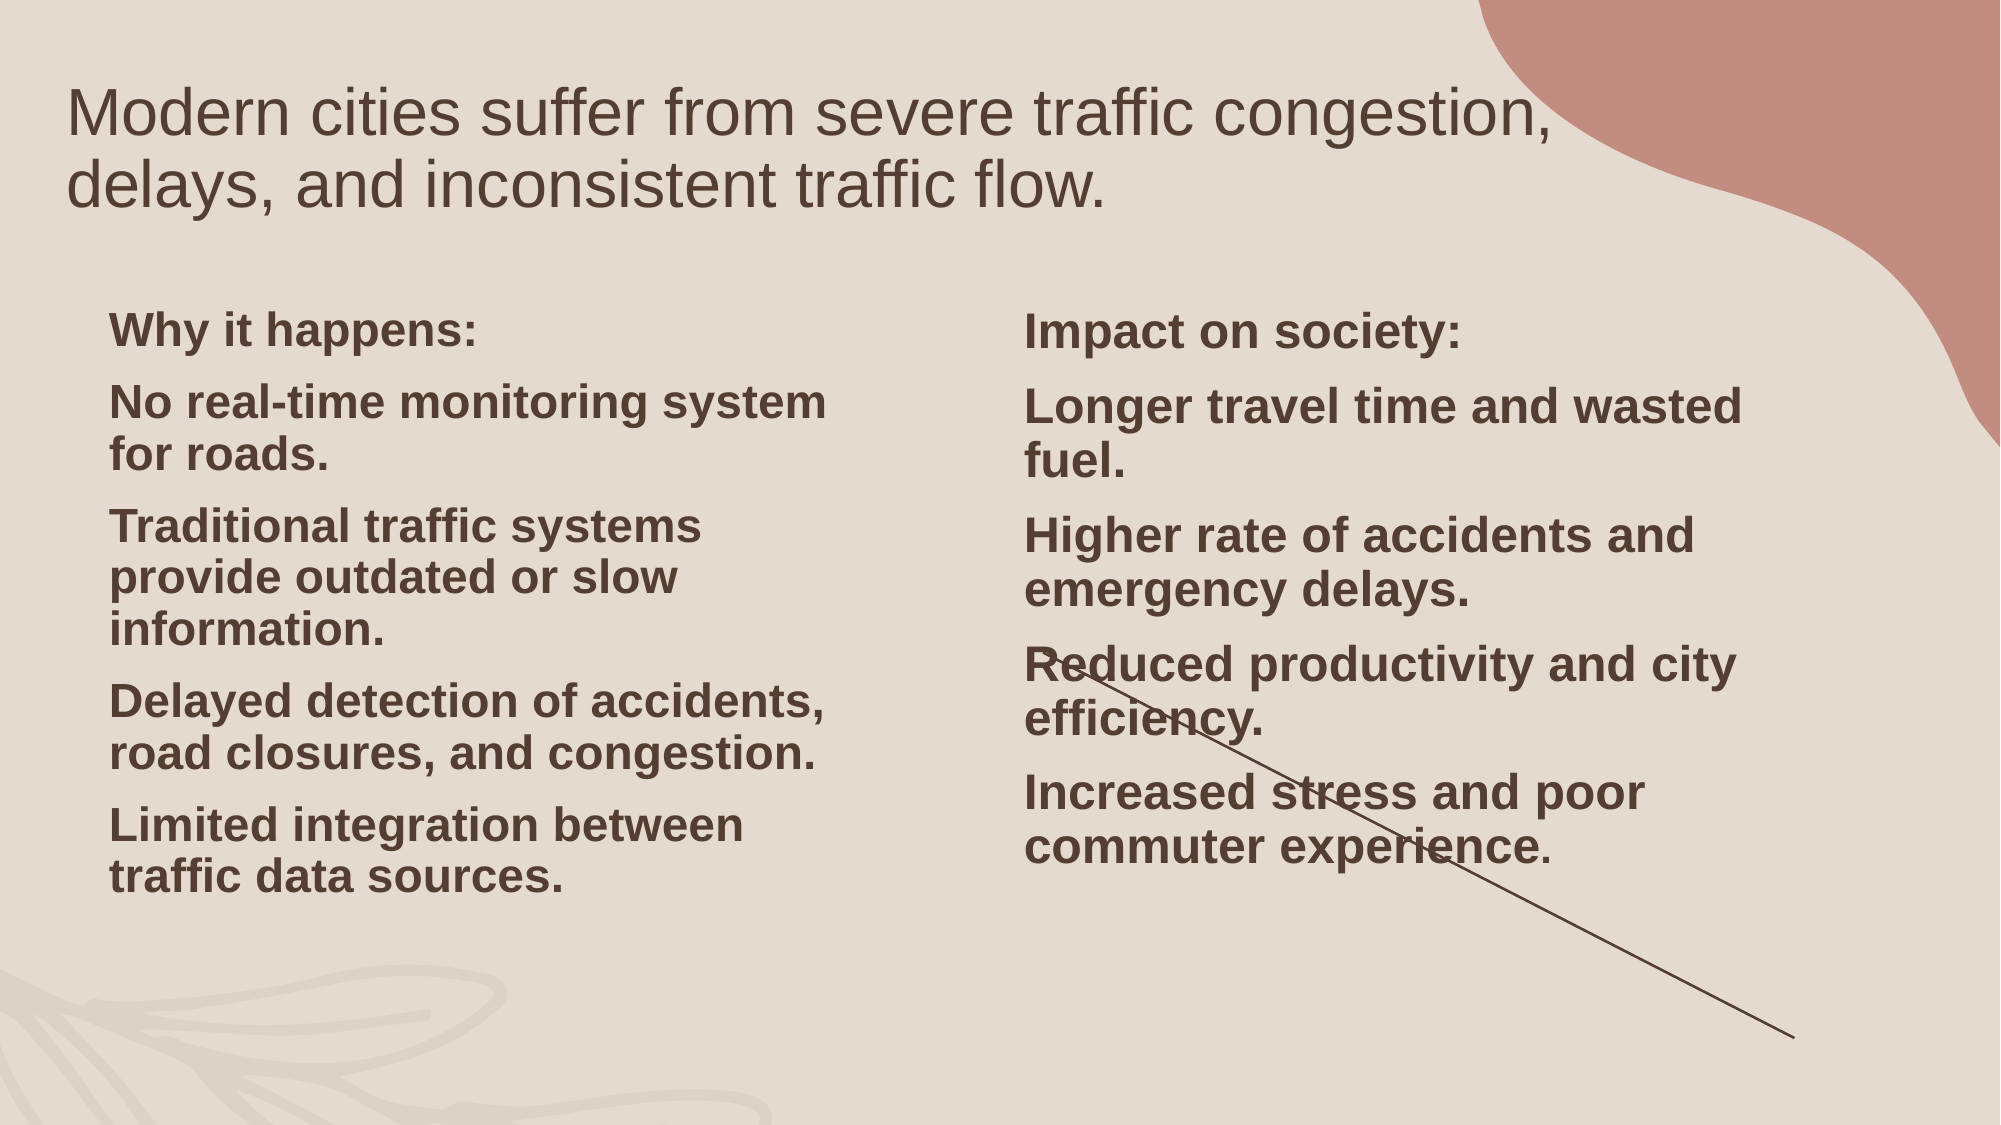

# Modern cities suffer from severe traffic congestion, delays, and inconsistent traffic flow.
Why it happens:
No real-time monitoring system for roads.
Traditional traffic systems provide outdated or slow information.
Delayed detection of accidents, road closures, and congestion.
Limited integration between traffic data sources.

Impact on society:
Longer travel time and wasted fuel.
Higher rate of accidents and emergency delays.
Reduced productivity and city efficiency.
Increased stress and poor commuter experience.